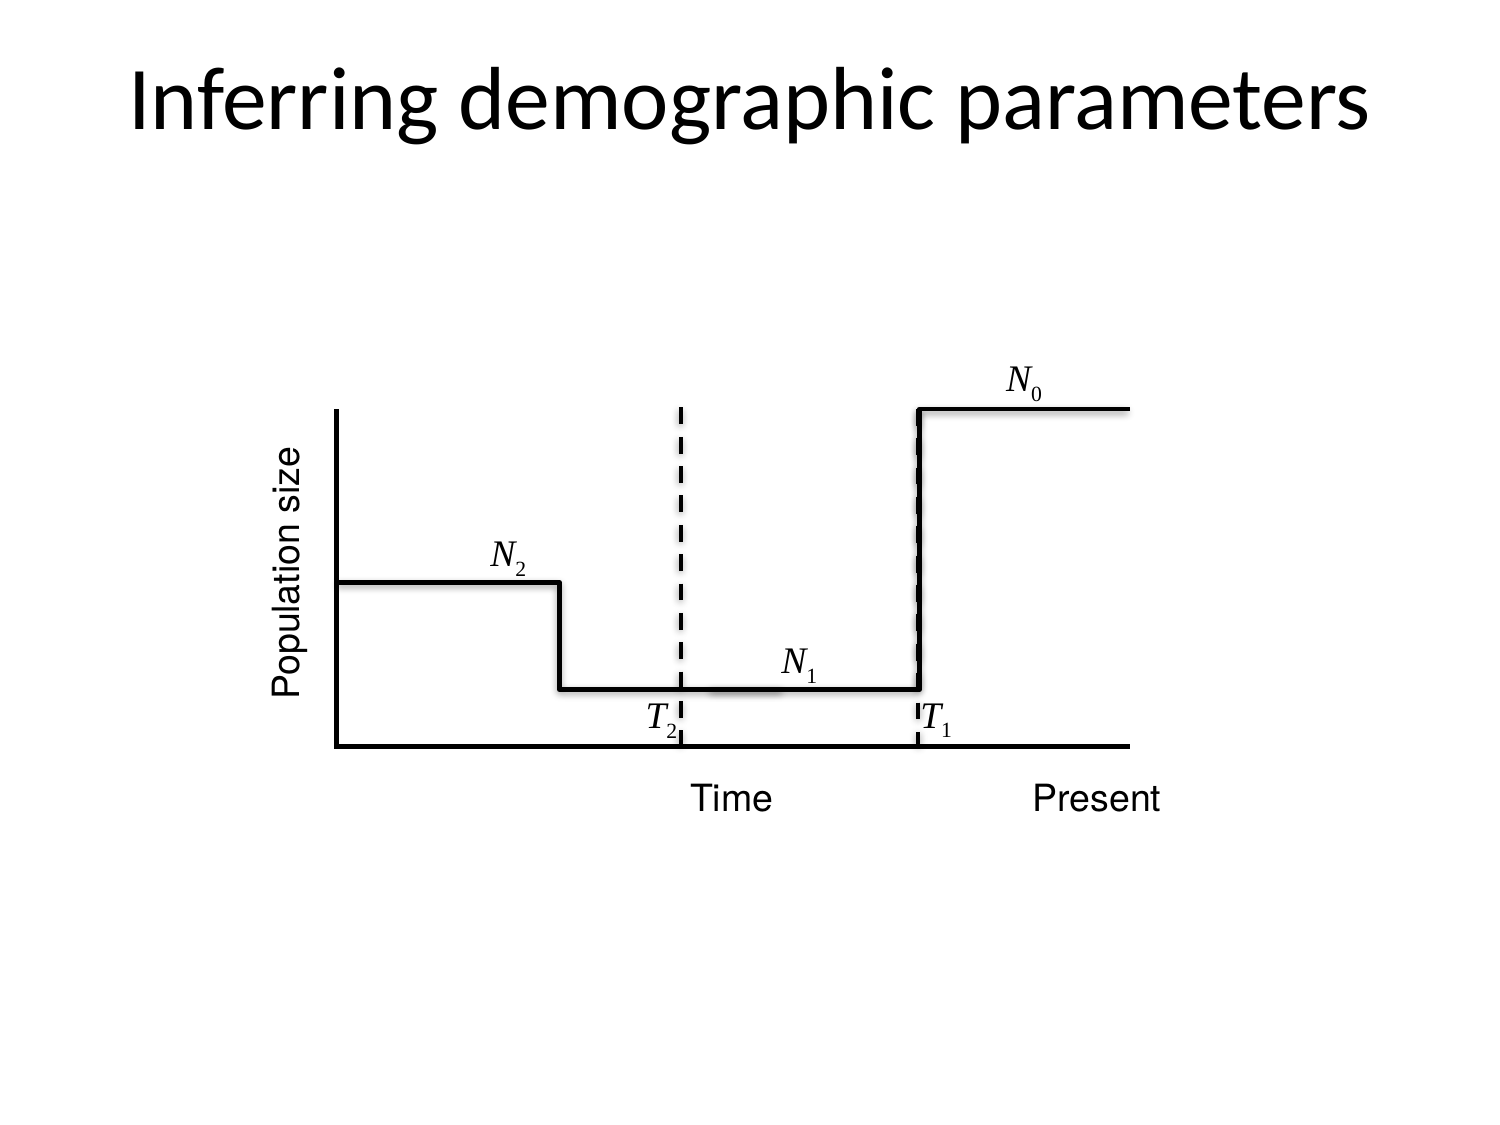

Inferring demographic parameters
N0
N2
Population size
N1
T1
T2
Present
Time